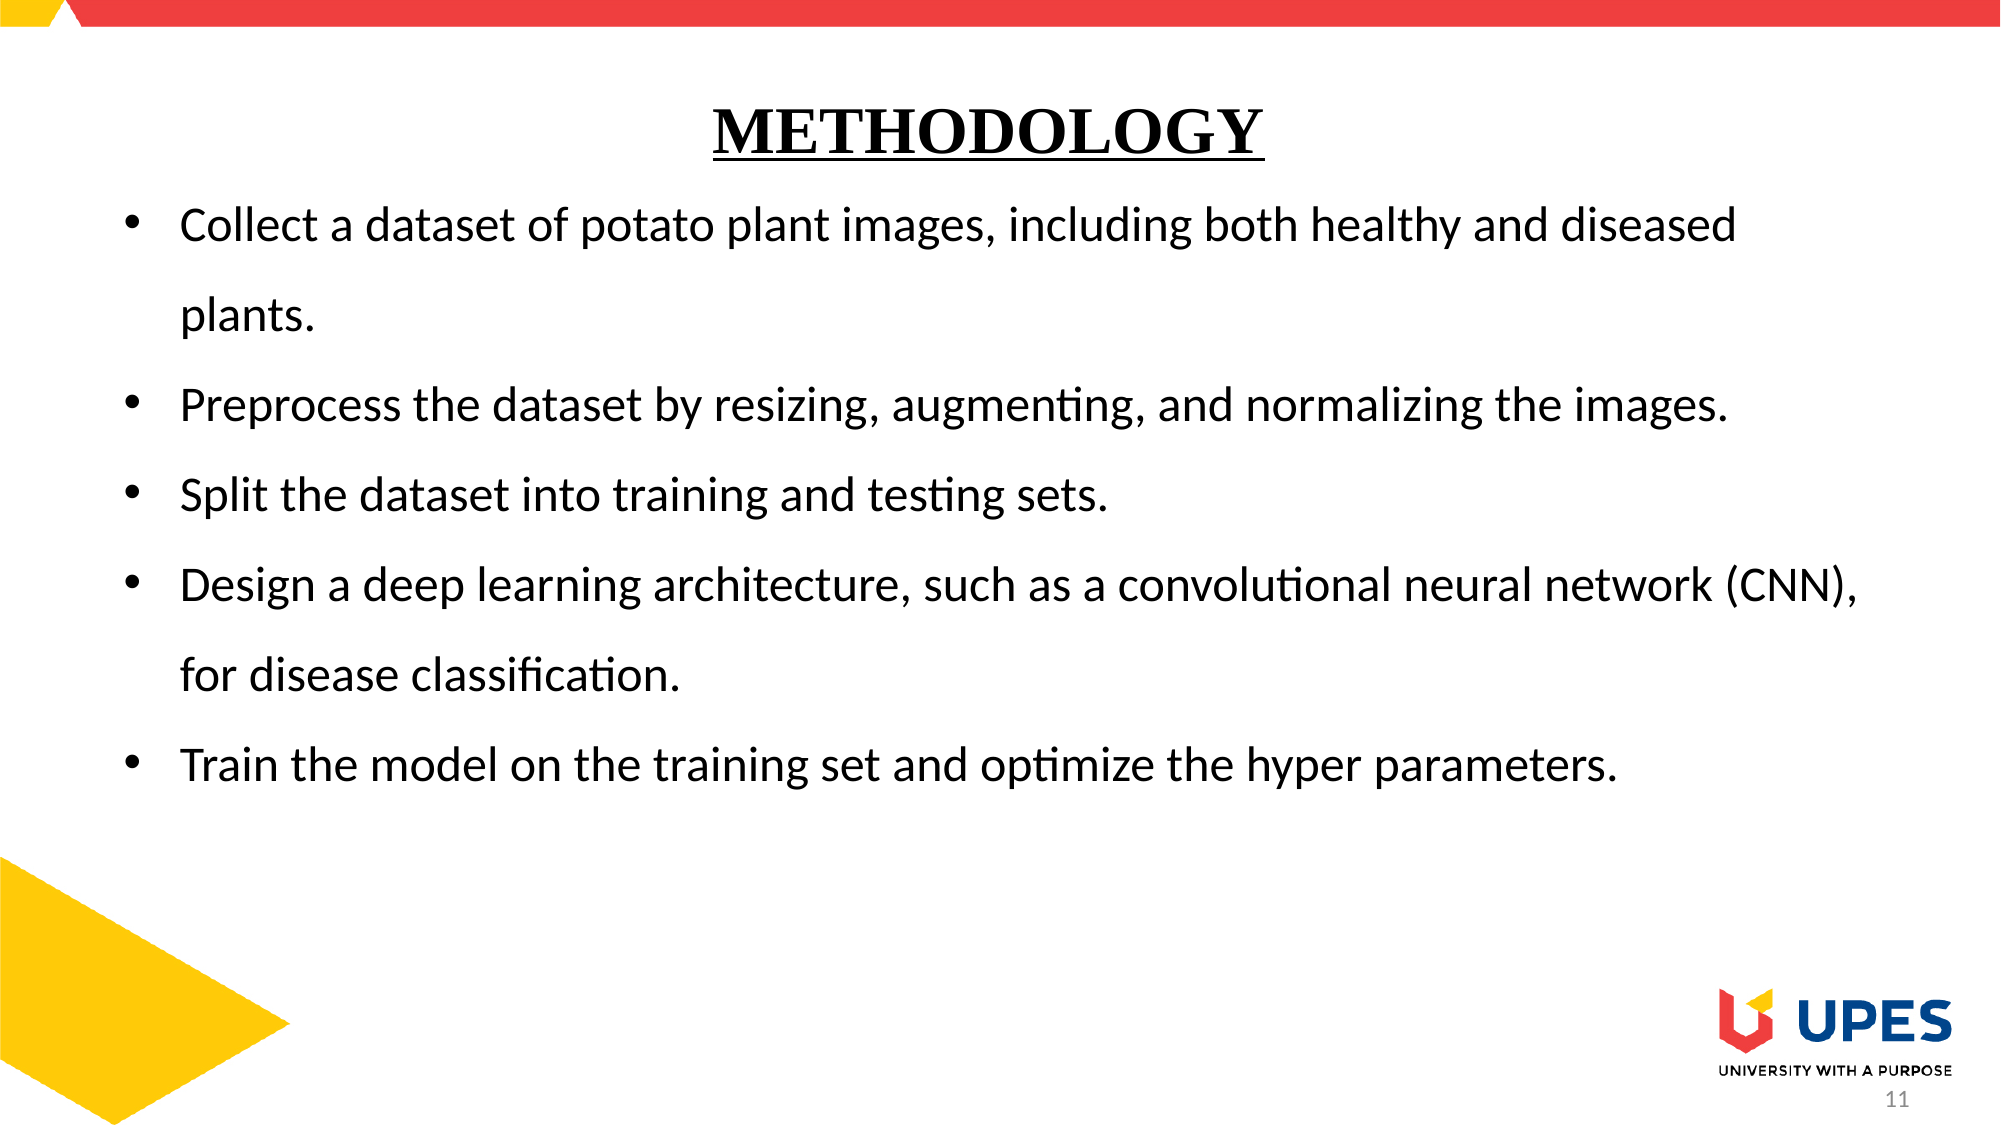

# METHODOLOGY
Collect a dataset of potato plant images, including both healthy and diseased plants.
Preprocess the dataset by resizing, augmenting, and normalizing the images.
Split the dataset into training and testing sets.
Design a deep learning architecture, such as a convolutional neural network (CNN), for disease classification.
Train the model on the training set and optimize the hyper parameters.